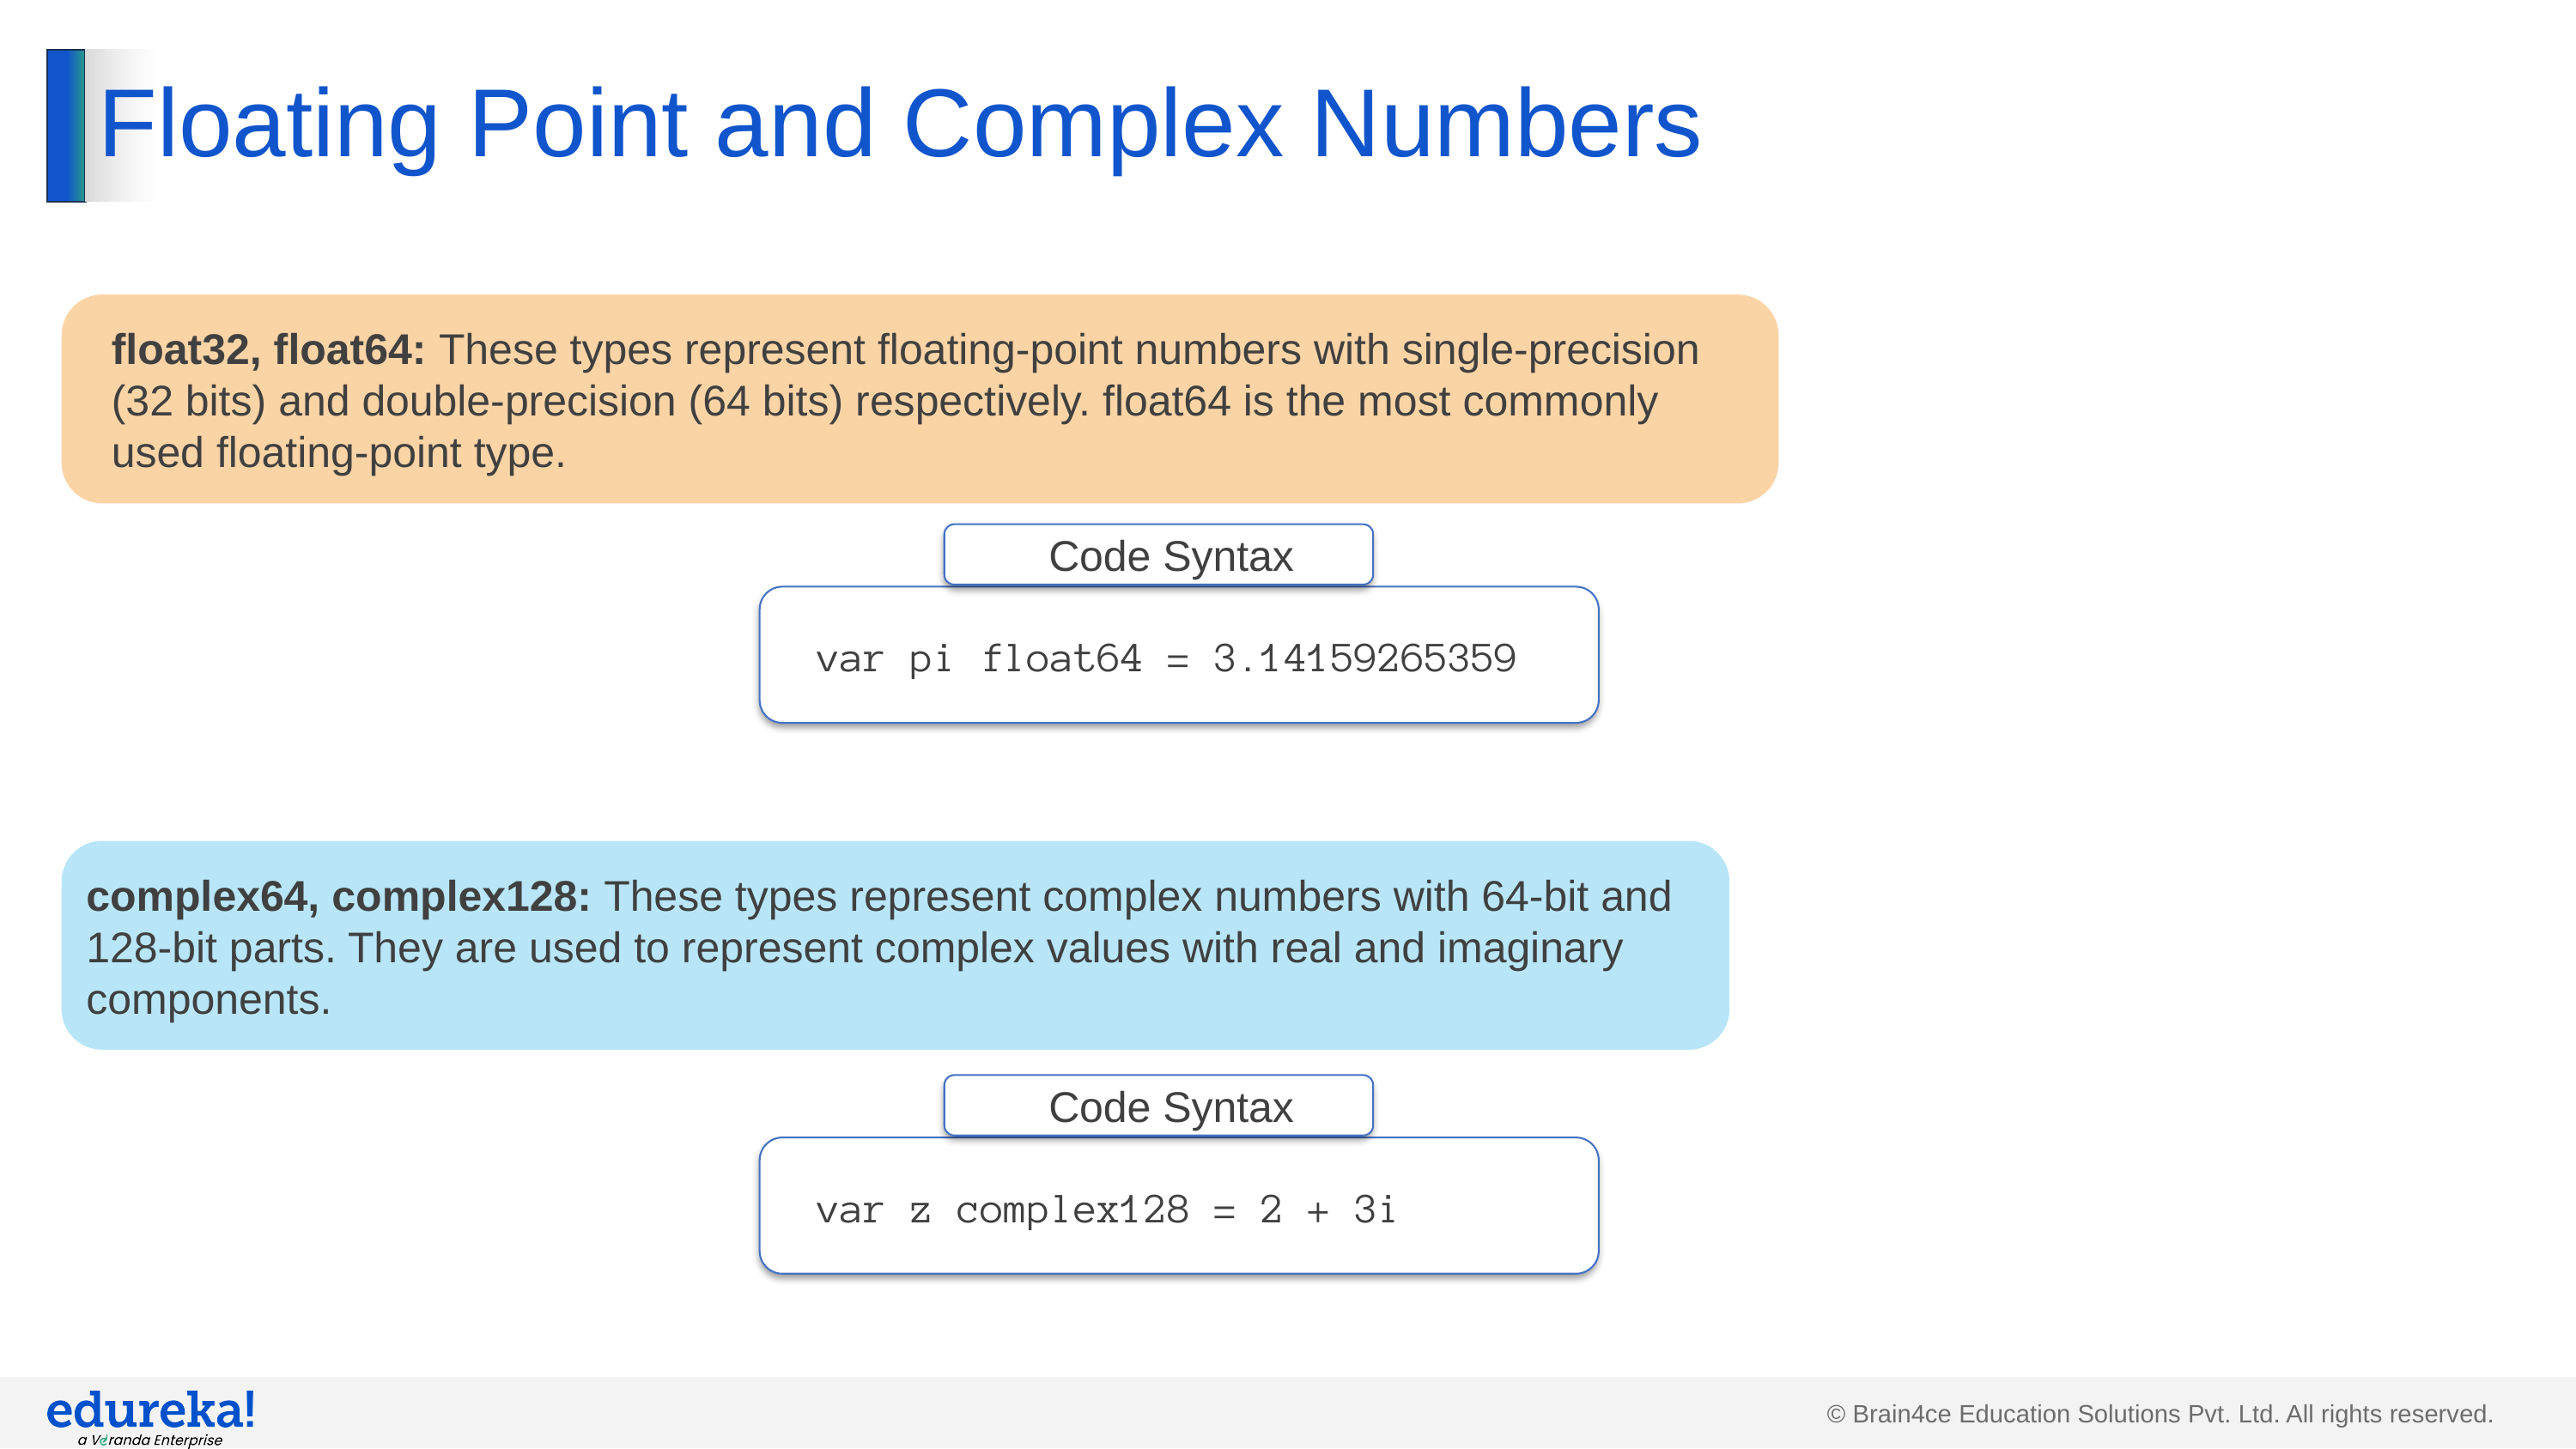

# Floating Point and Complex Numbers
float32, float64: These types represent floating-point numbers with single-precision (32 bits) and double-precision (64 bits) respectively. float64 is the most commonly used floating-point type.
Code Syntax
var pi float64 = 3.14159265359
complex64, complex128: These types represent complex numbers with 64-bit and 128-bit parts. They are used to represent complex values with real and imaginary components.
Code Syntax
var z complex128 = 2 + 3i